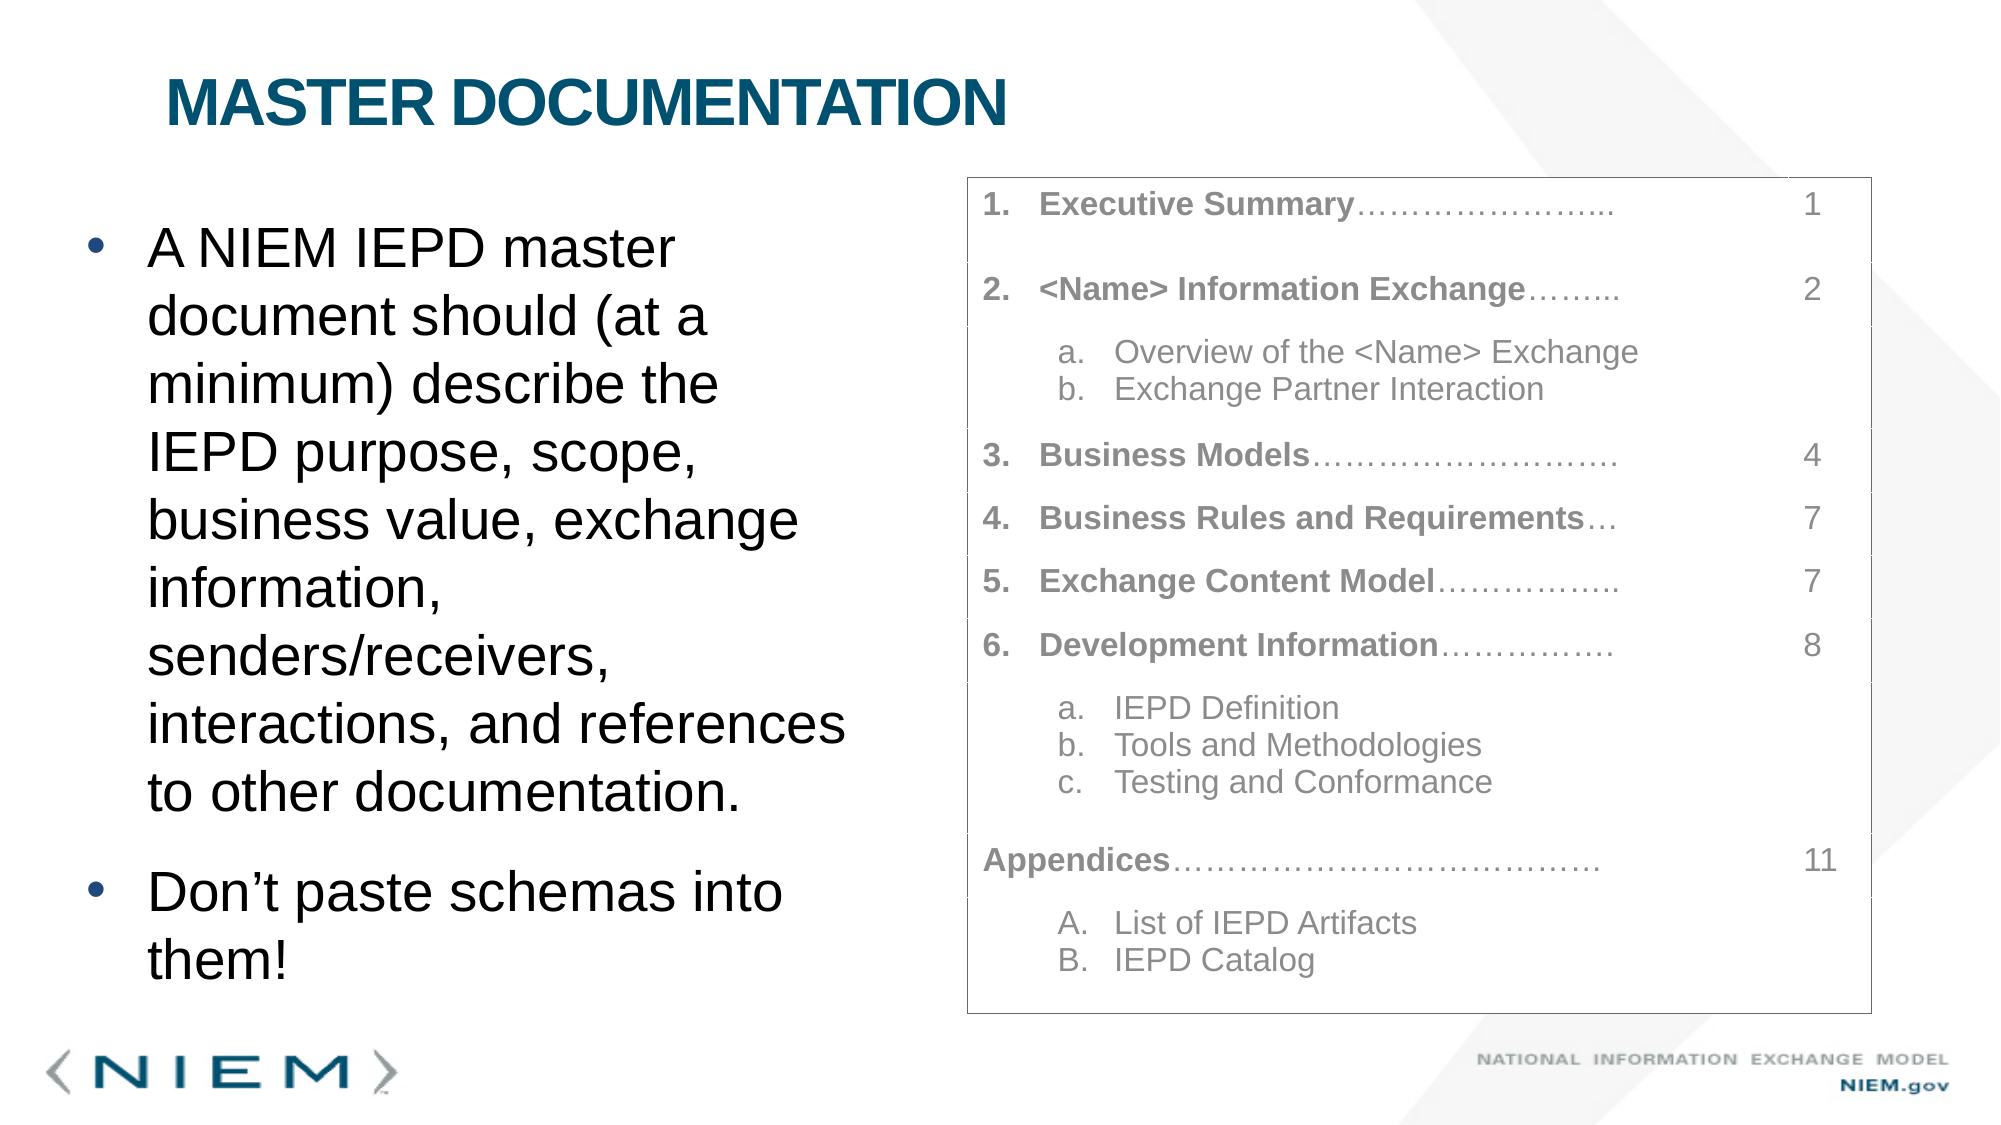

# Master Documentation
| Executive Summary…………………... | 1 |
| --- | --- |
| <Name> Information Exchange……... | 2 |
| Overview of the <Name> Exchange Exchange Partner Interaction |  |
| Business Models………………………. | 4 |
| Business Rules and Requirements… | 7 |
| Exchange Content Model…………….. | 7 |
| Development Information……………. | 8 |
| IEPD Definition Tools and Methodologies Testing and Conformance |  |
| Appendices………………………………… | 11 |
| List of IEPD Artifacts IEPD Catalog |  |
A NIEM IEPD master document should (at a minimum) describe the IEPD purpose, scope, business value, exchange information, senders/receivers, interactions, and references to other documentation.
Don’t paste schemas into them!